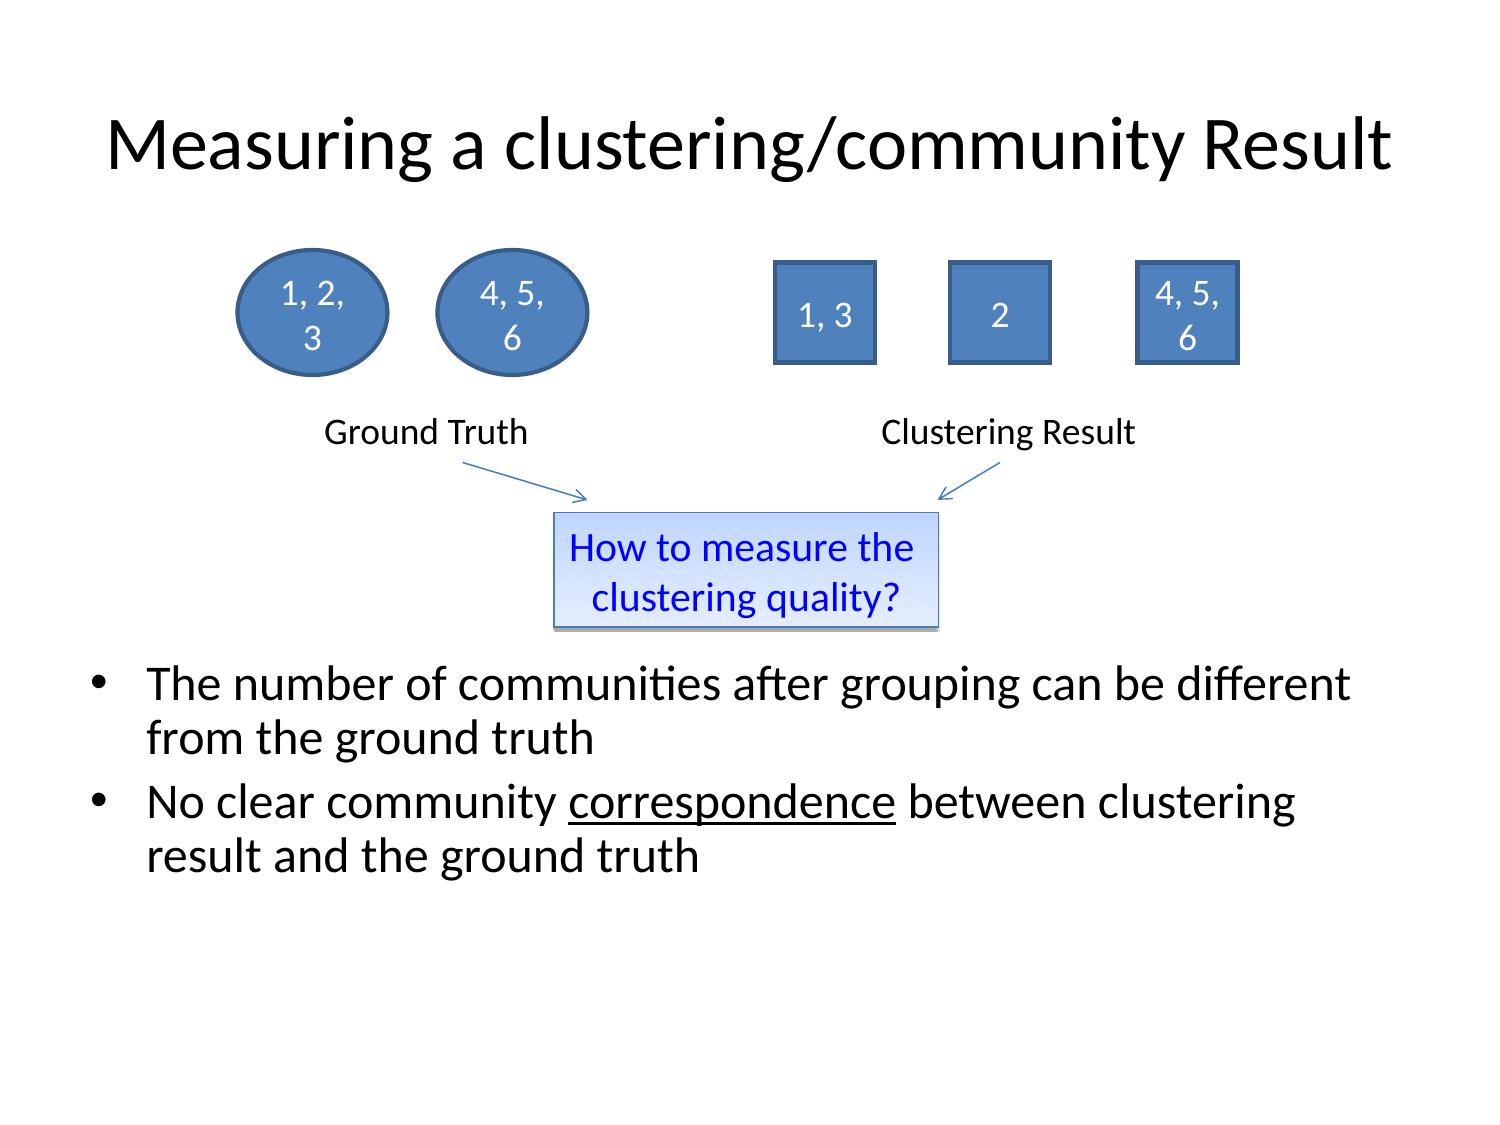

Measuring a clustering/community Result
1, 2, 3
4, 5, 6
1, 3
2
4, 5, 6
Ground Truth
Clustering Result
How to measure the
clustering quality?
The number of communities after grouping can be different from the ground truth
No clear community correspondence between clustering result and the ground truth